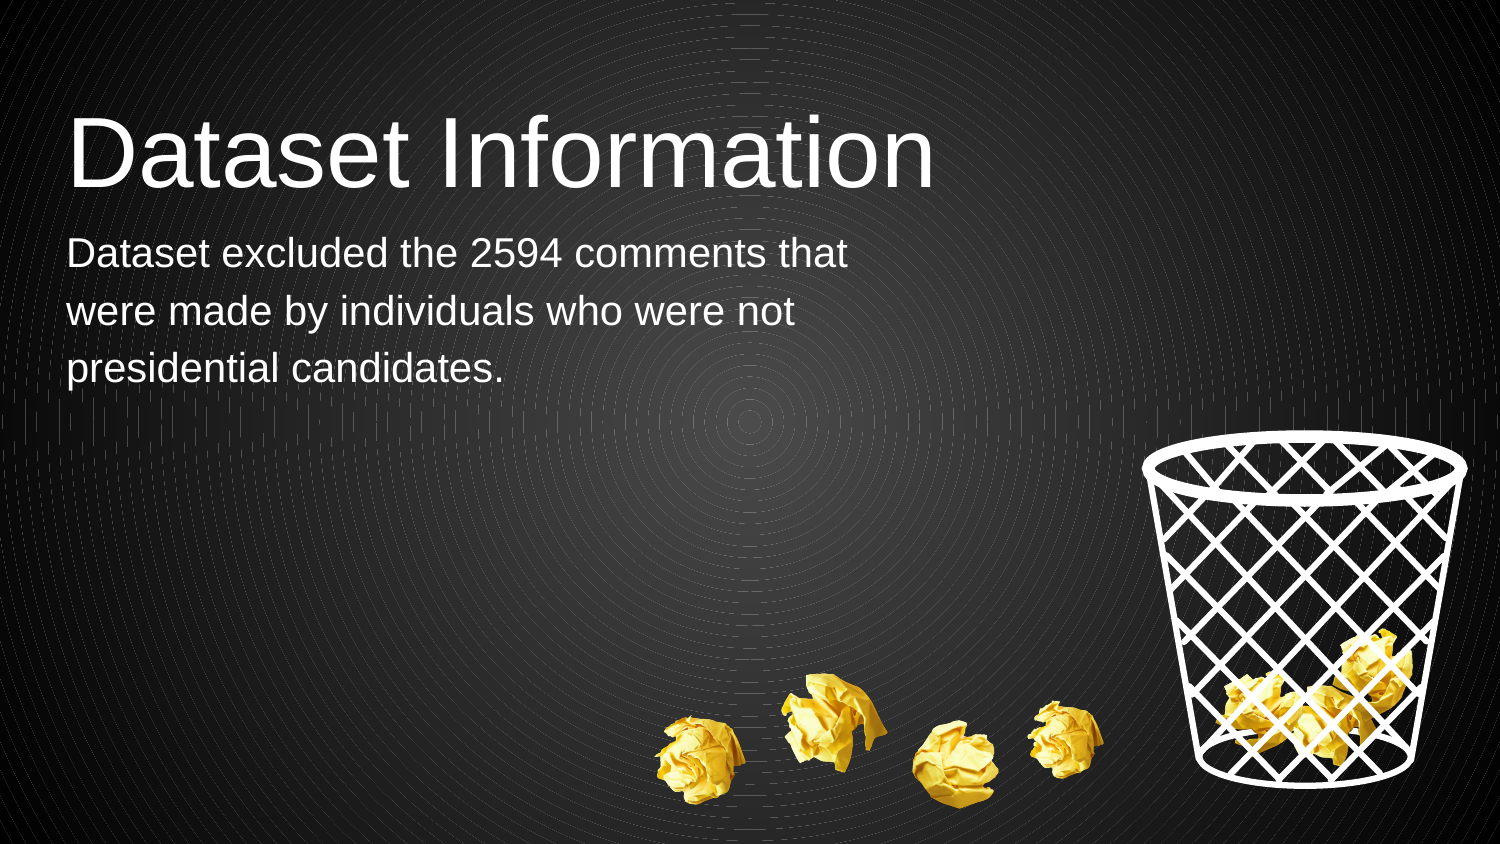

# Dataset Information
Dataset excluded the 2594 comments that were made by individuals who were not presidential candidates.